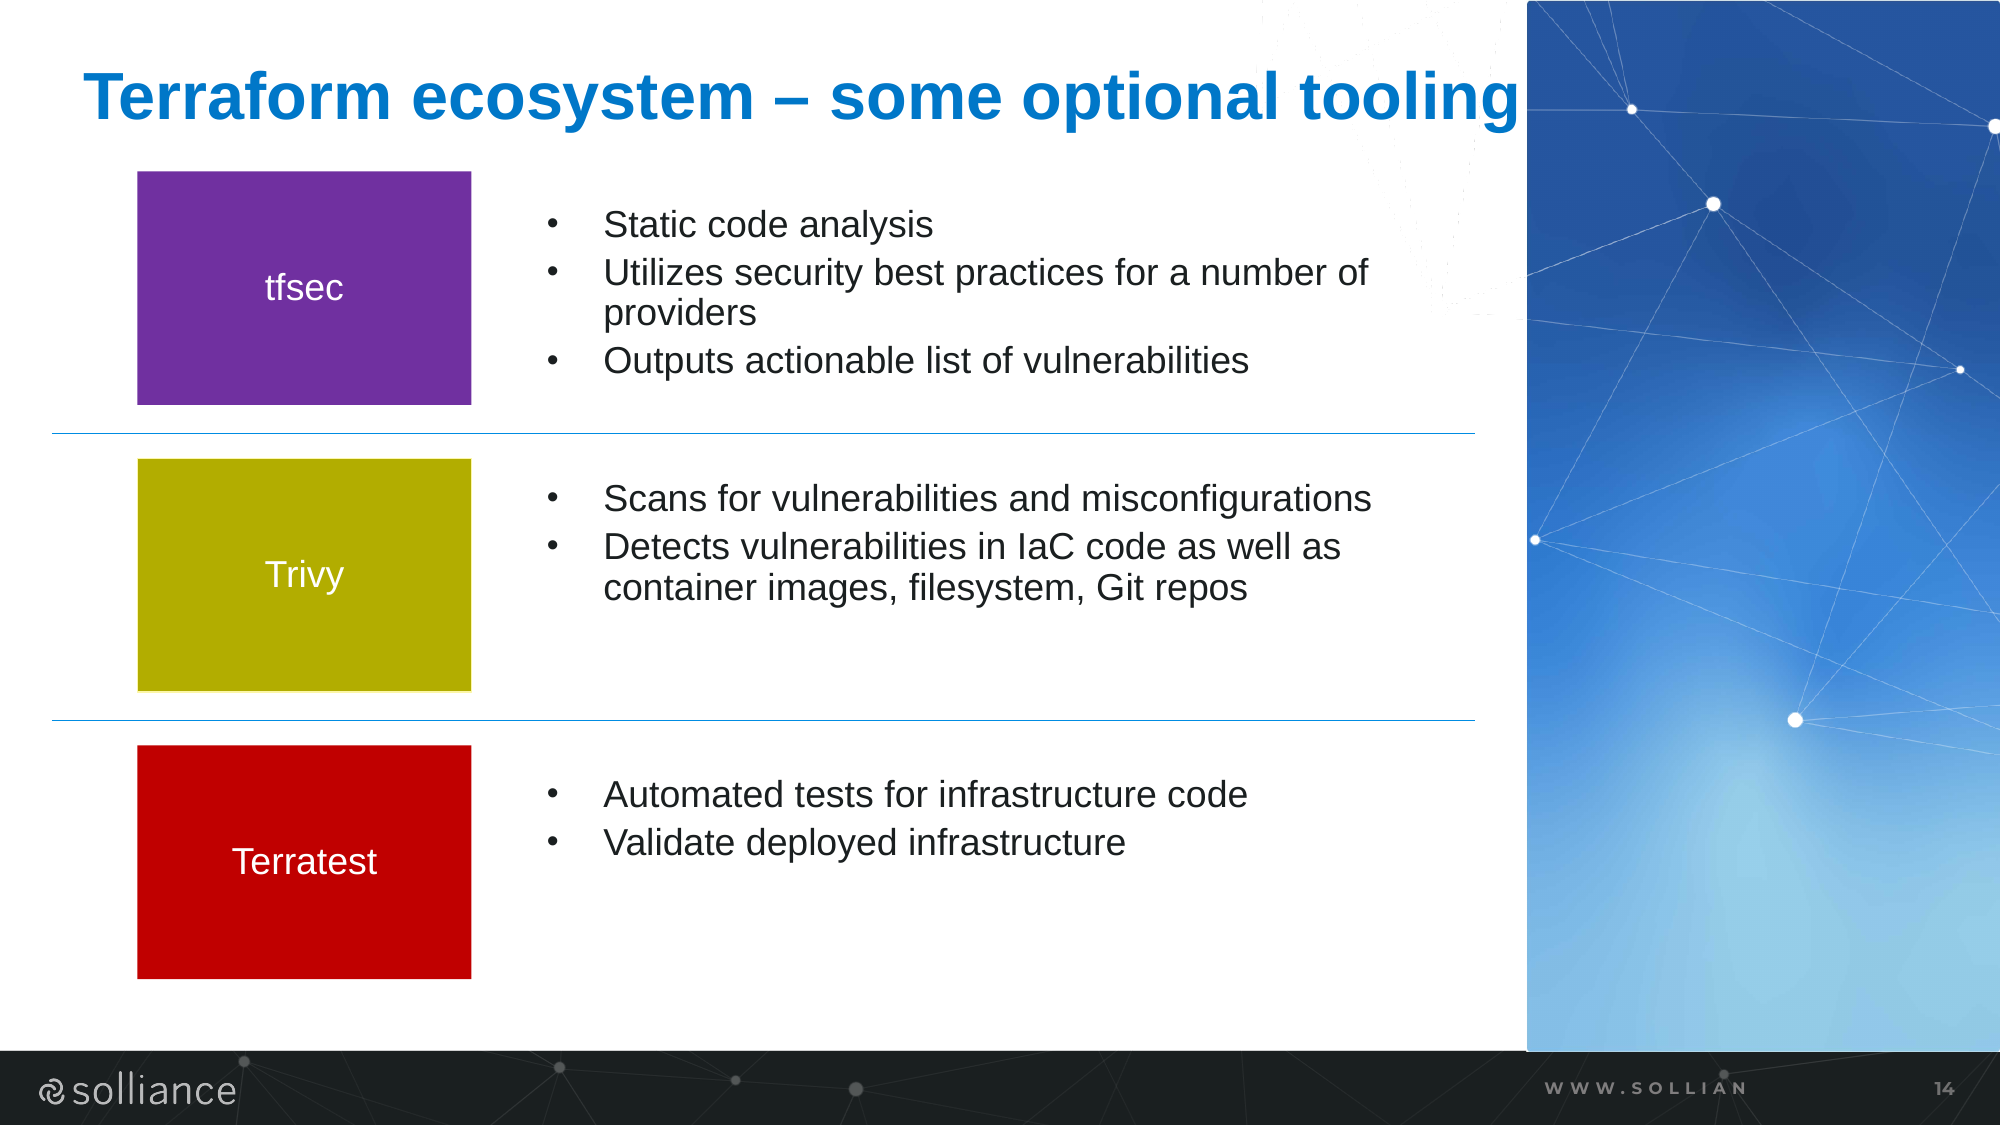

# Terraform ecosystem – some optional tooling
tfsec
Static code analysis
Utilizes security best practices for a number of providers
Outputs actionable list of vulnerabilities
Trivy
Scans for vulnerabilities and misconfigurations
Detects vulnerabilities in IaC code as well as container images, filesystem, Git repos

Automated tests for infrastructure code
Validate deployed infrastructure

Terratest
WWW.SOLLIANCE.NET
14